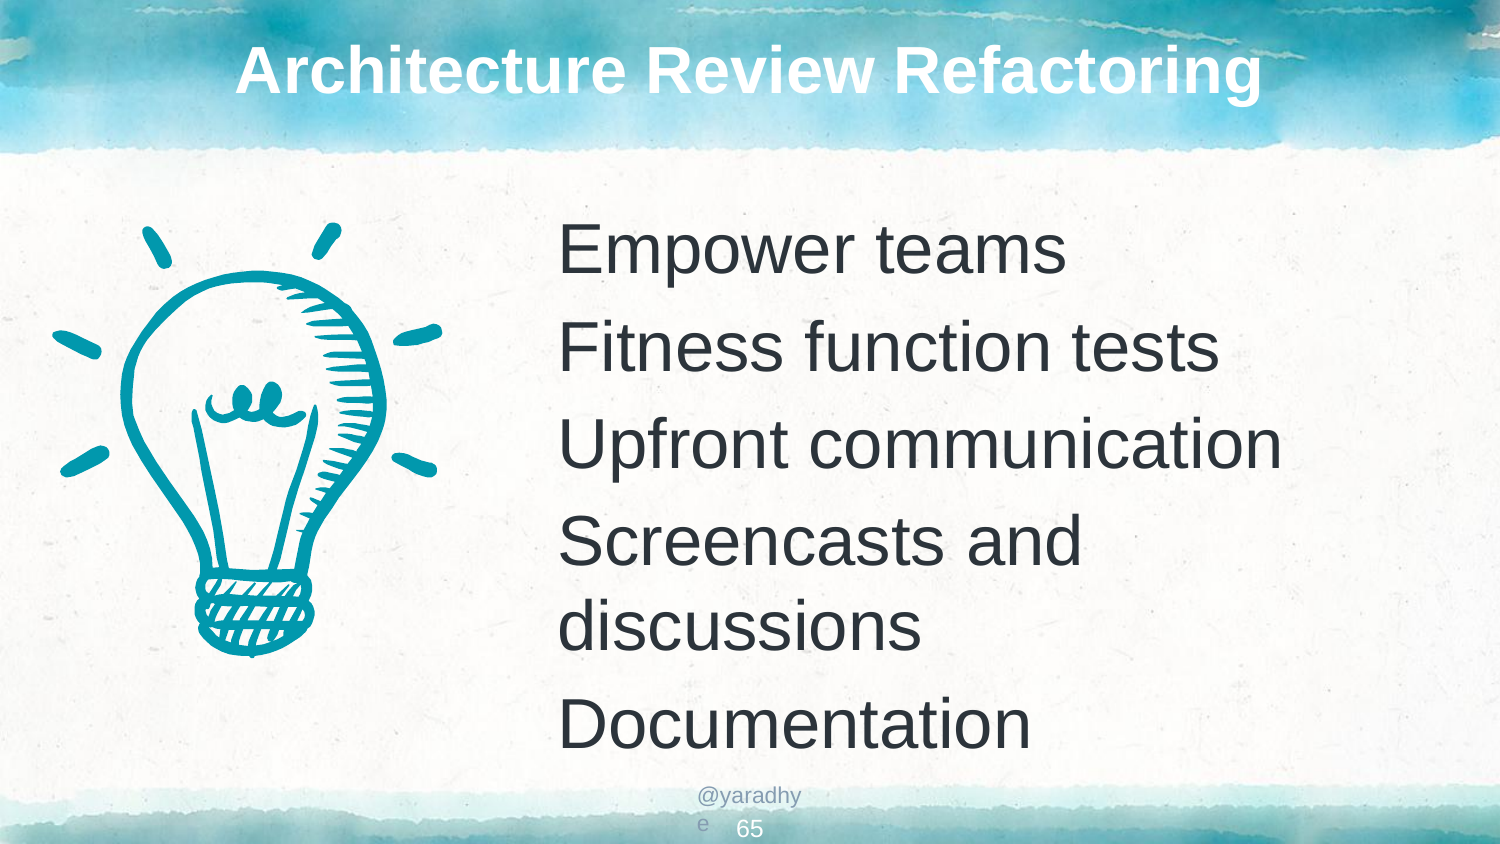

# Architecture Review Refactoring
Empower teams
Fitness function tests
Upfront communication
Screencasts and discussions
Documentation

65